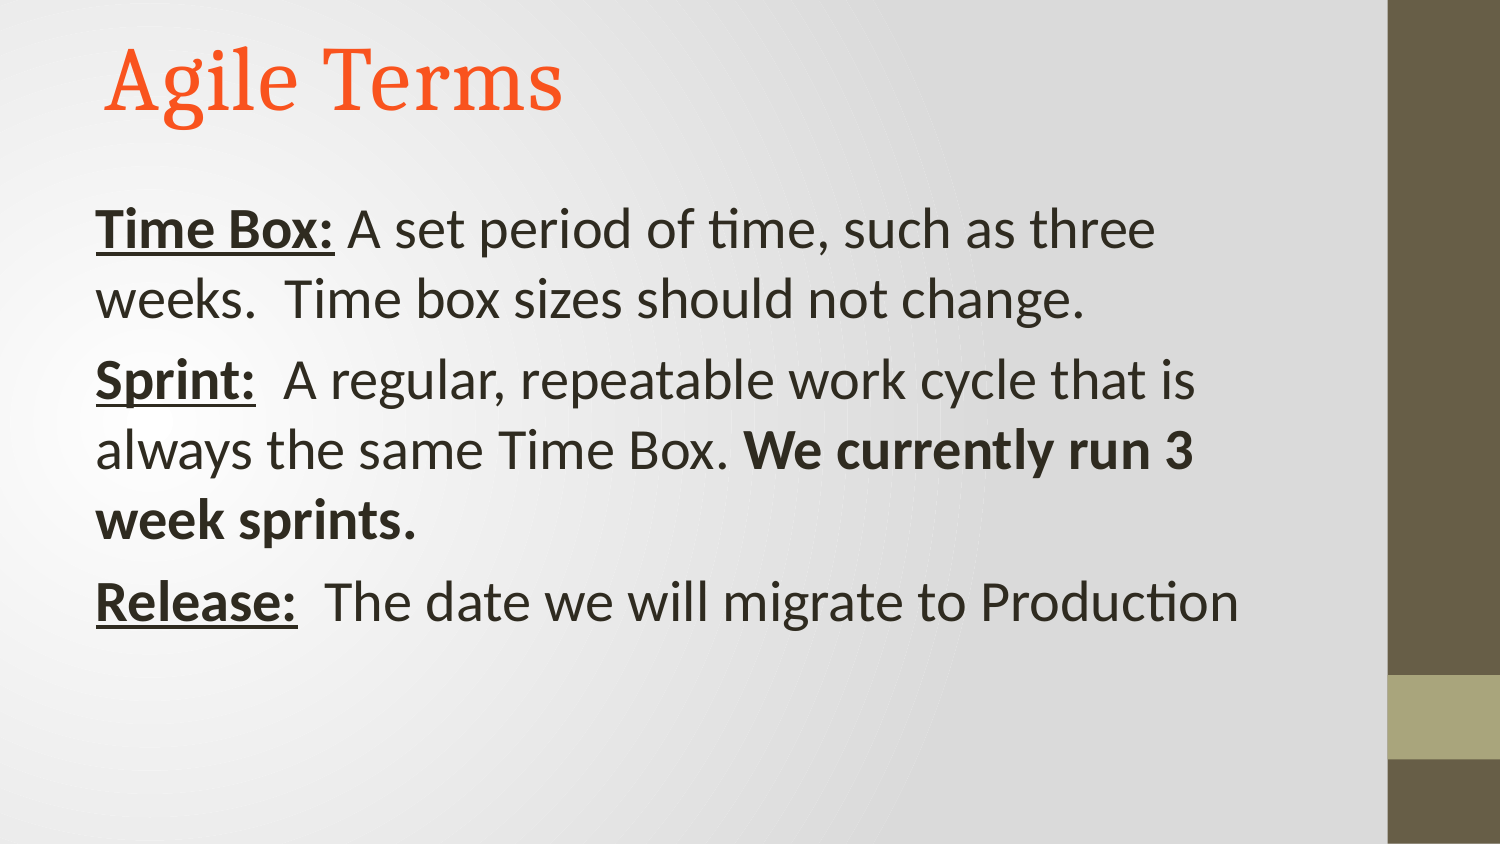

Agile Terms
Time Box: A set period of time, such as three weeks.  Time box sizes should not change.
Sprint:  A regular, repeatable work cycle that is always the same Time Box. We currently run 3 week sprints.
Release:  The date we will migrate to Production